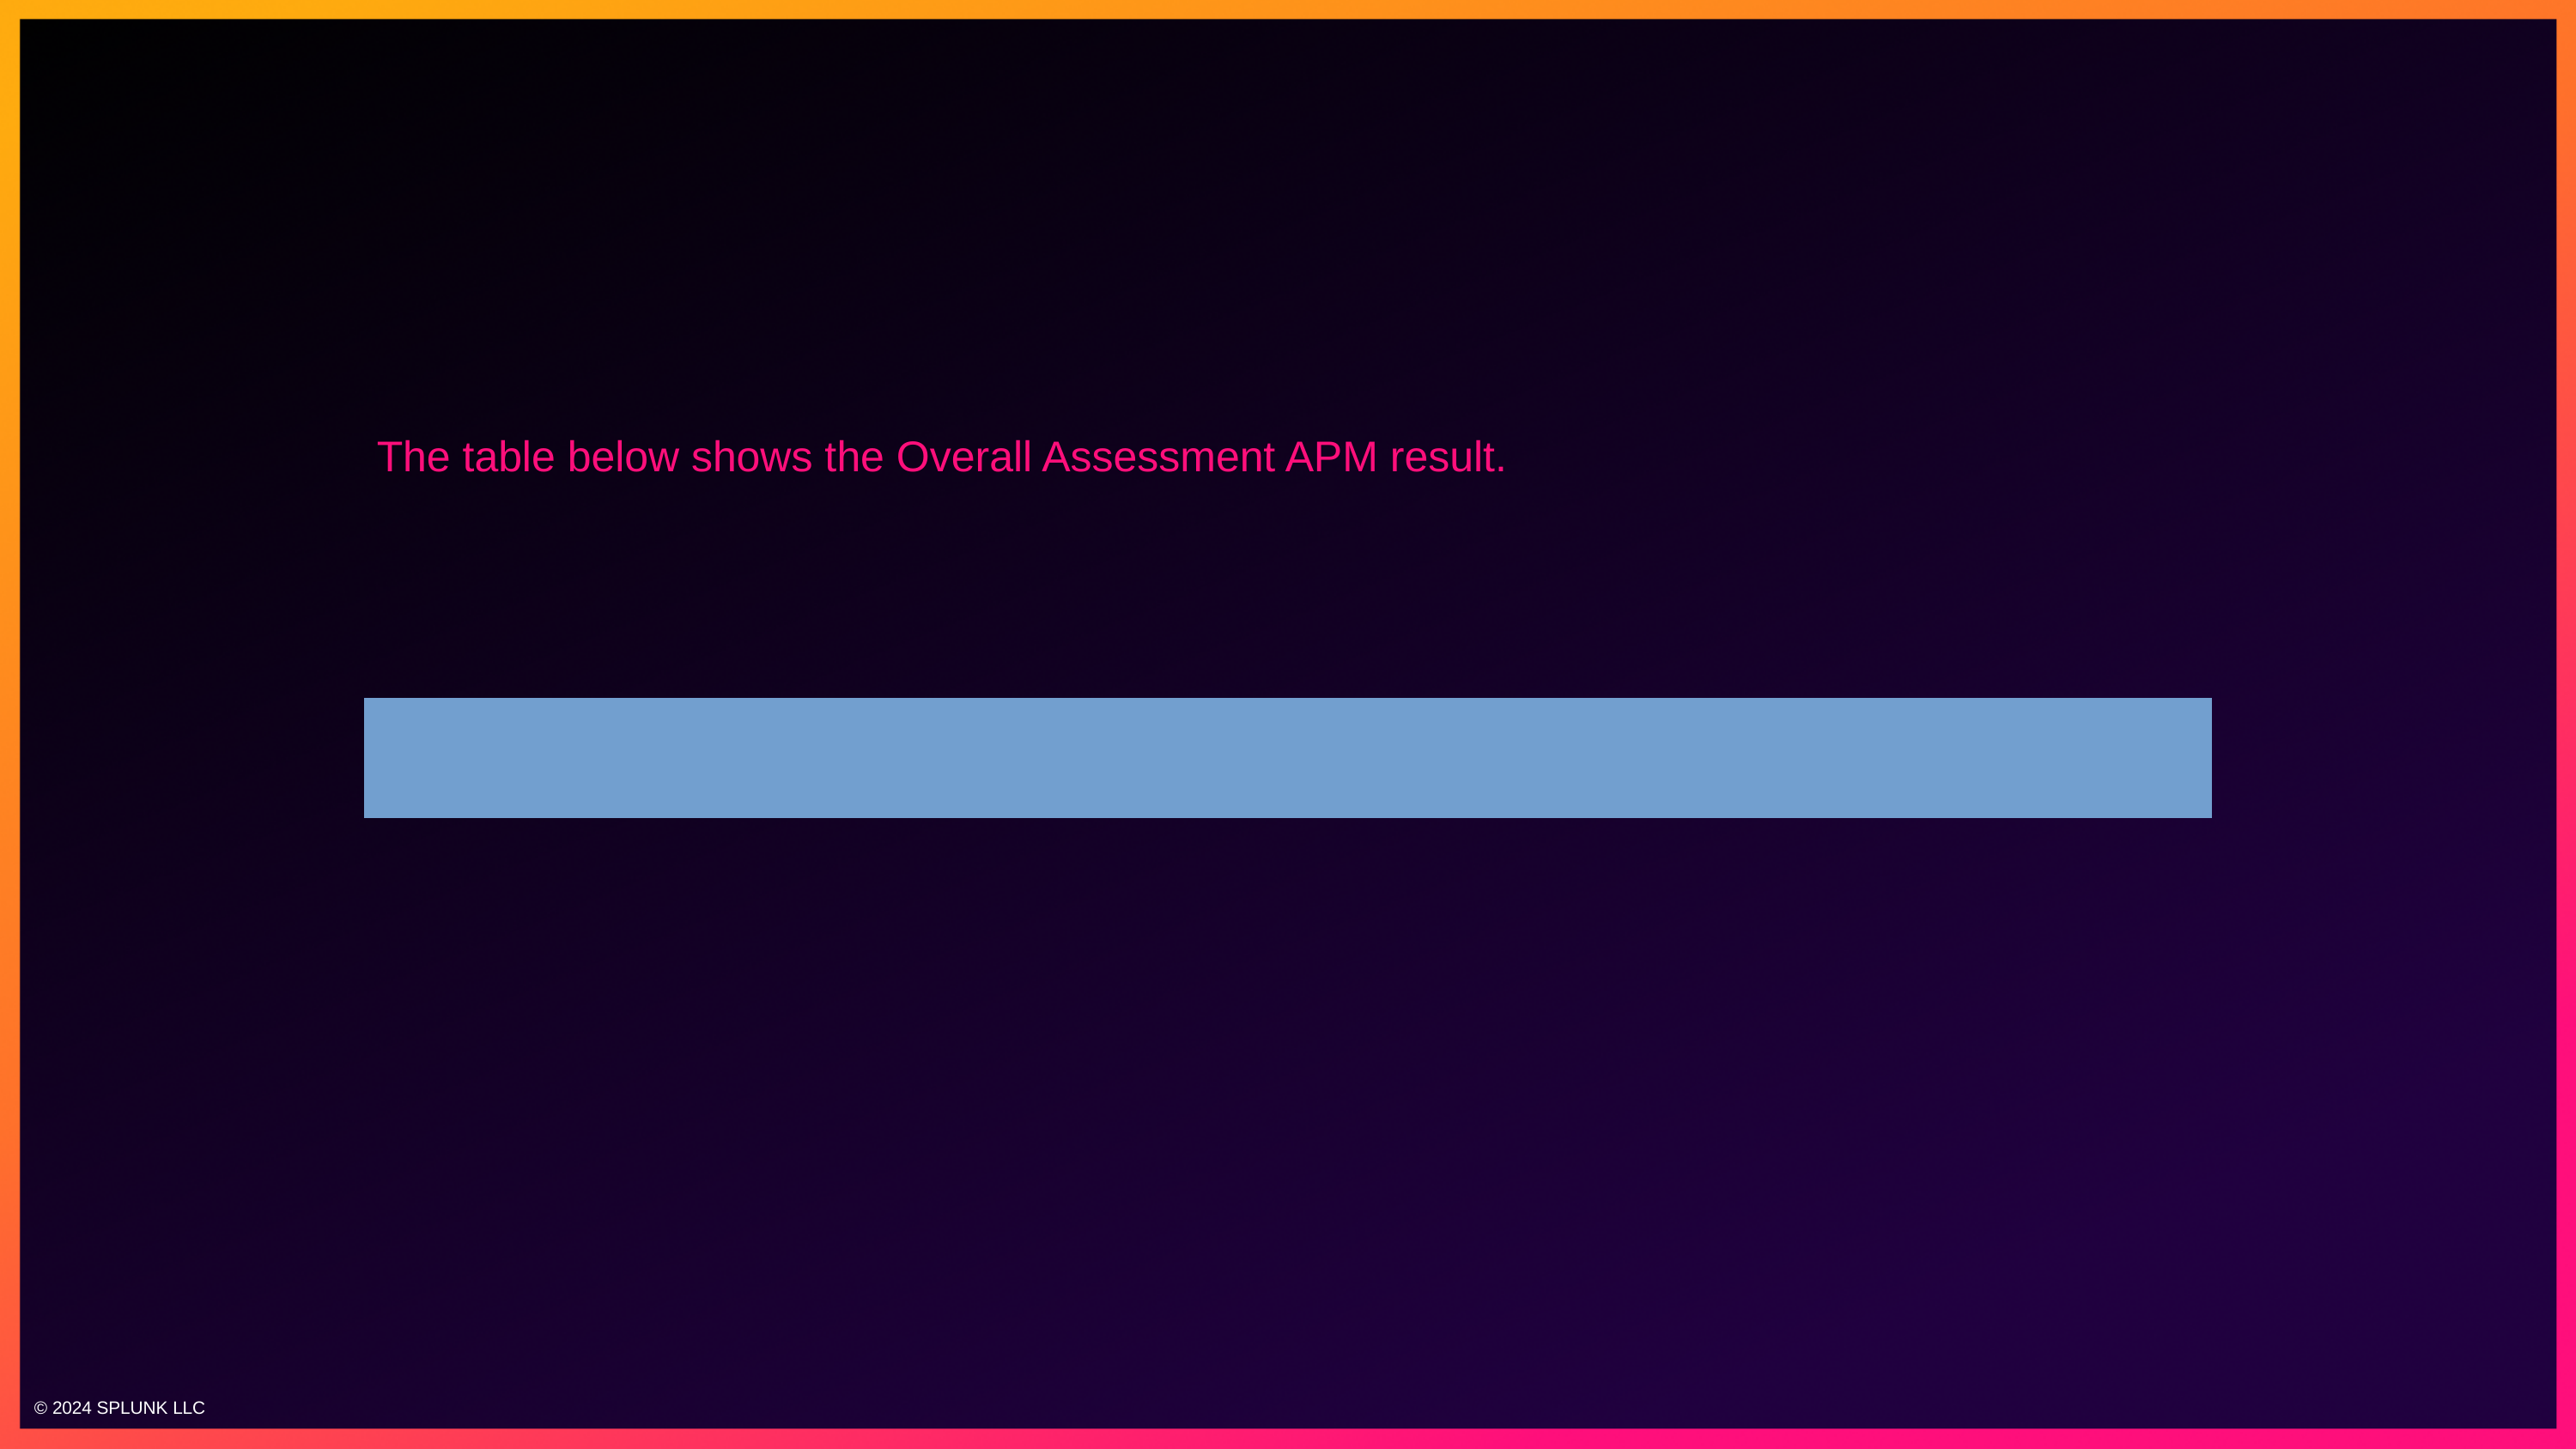

#
The table below shows the Overall Assessment APM result.